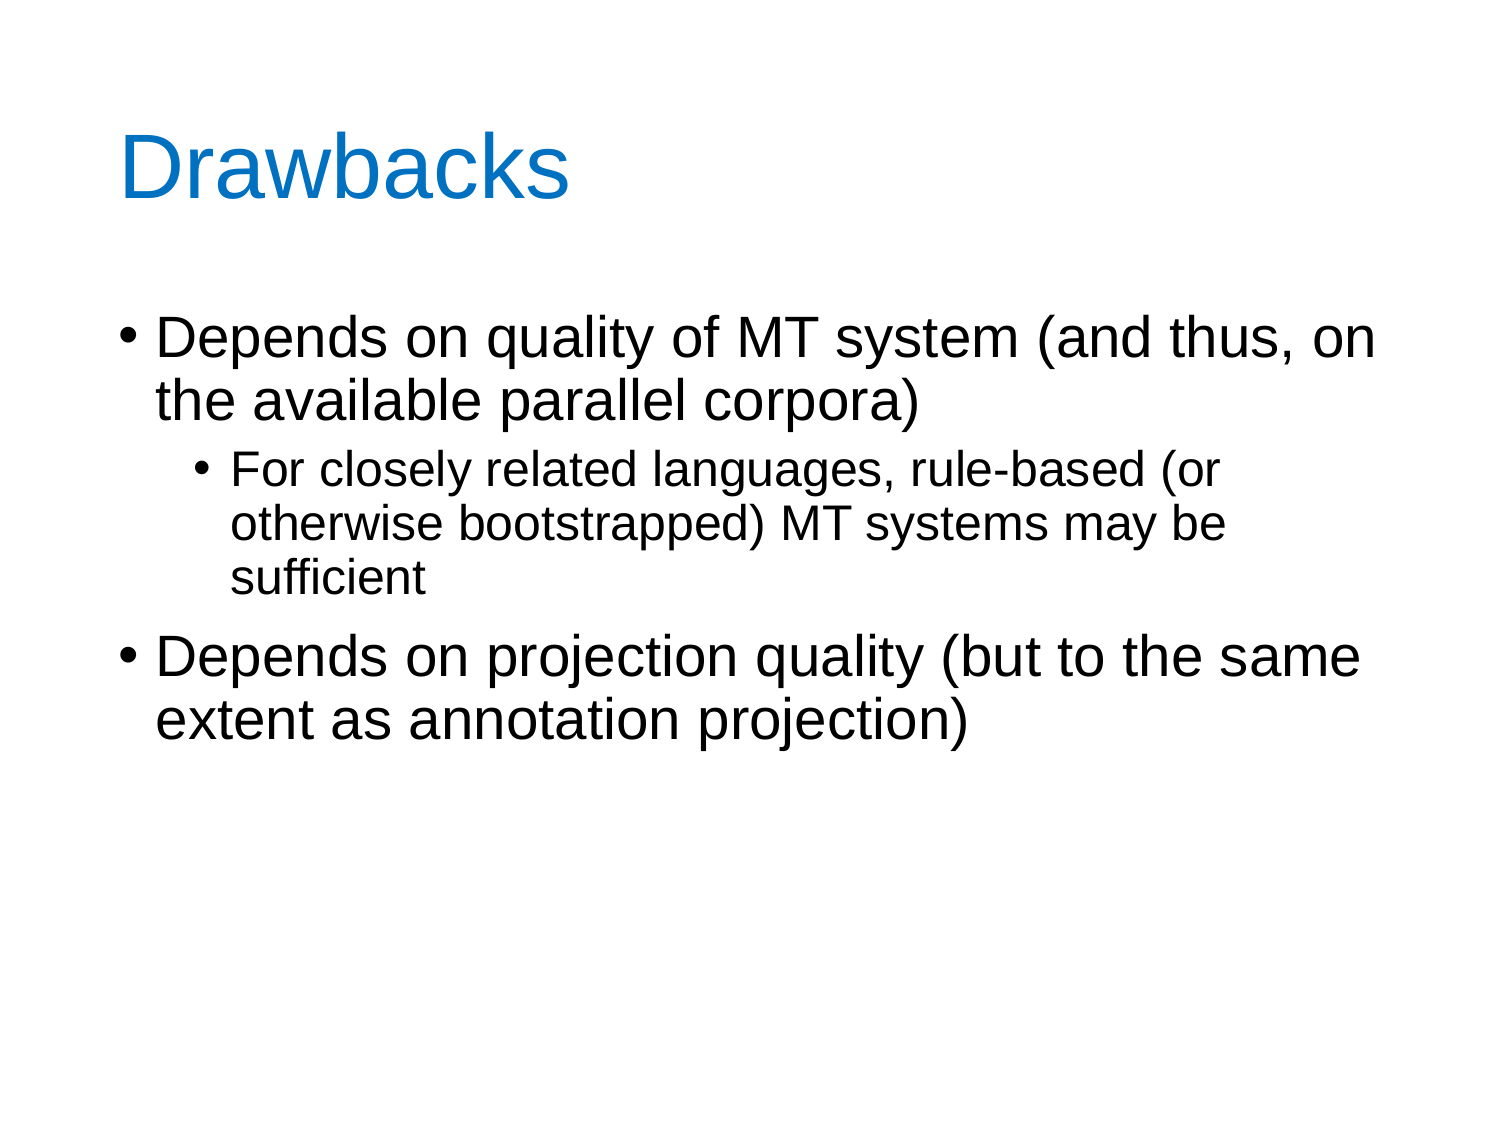

# Drawbacks
Depends on quality of MT system (and thus, on the available parallel corpora)
For closely related languages, rule-based (or otherwise bootstrapped) MT systems may be sufficient
Depends on projection quality (but to the same extent as annotation projection)